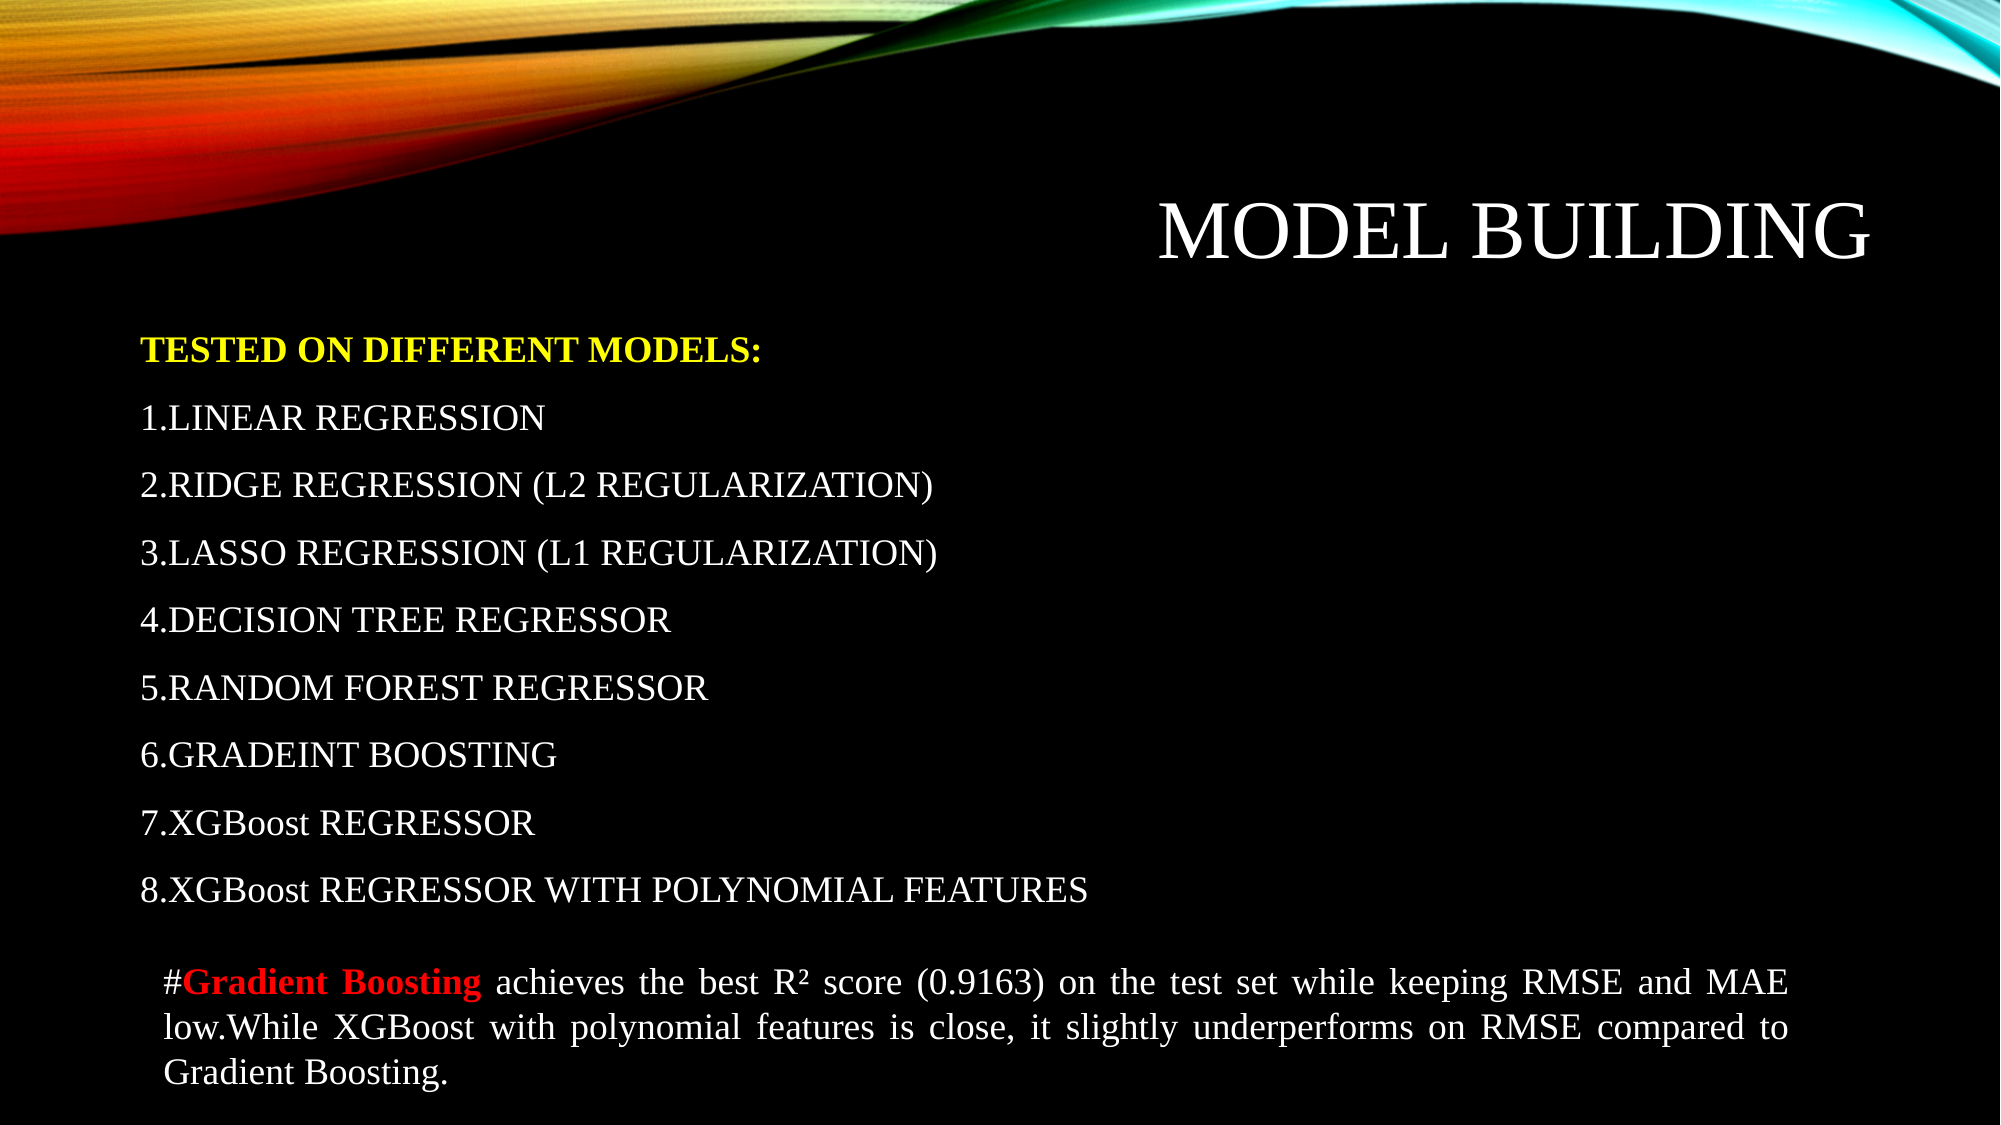

# MODEL BUILDING
TESTED ON DIFFERENT MODELS:
1.LINEAR REGRESSION
2.RIDGE REGRESSION (L2 REGULARIZATION)
3.LASSO REGRESSION (L1 REGULARIZATION)
4.DECISION TREE REGRESSOR
5.RANDOM FOREST REGRESSOR
6.GRADEINT BOOSTING
7.XGBoost REGRESSOR
8.XGBoost REGRESSOR WITH POLYNOMIAL FEATURES
#Gradient Boosting achieves the best R² score (0.9163) on the test set while keeping RMSE and MAE low.While XGBoost with polynomial features is close, it slightly underperforms on RMSE compared to Gradient Boosting.